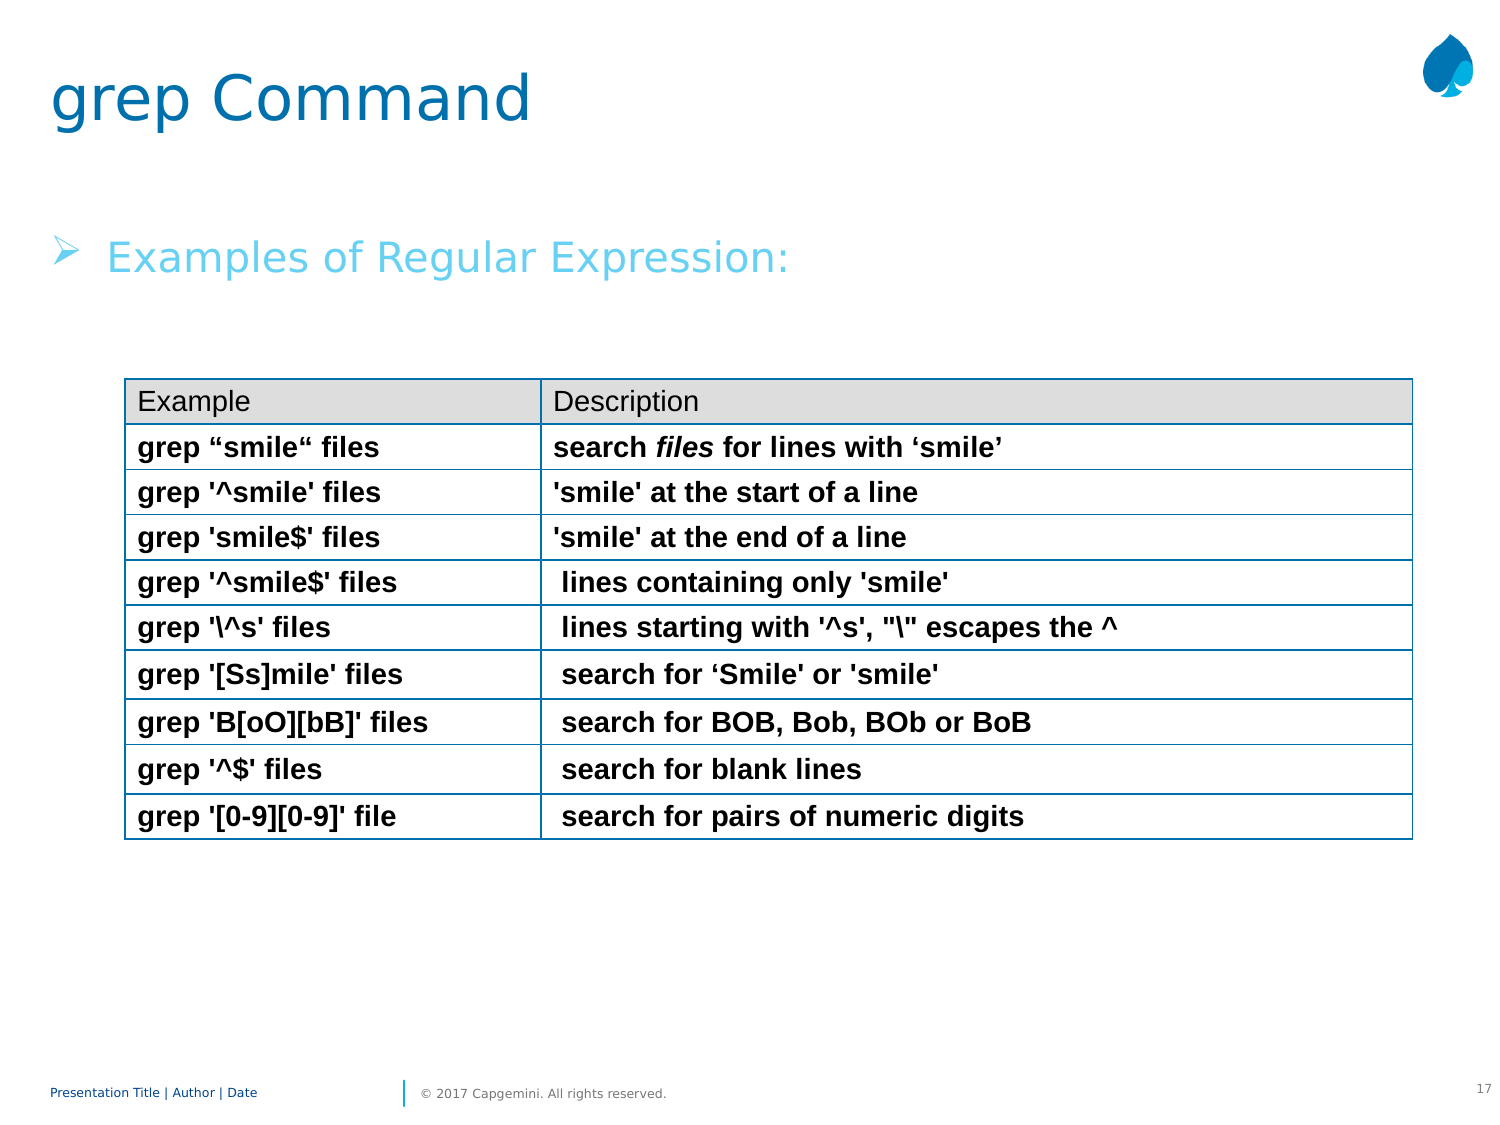

# grep Command
Examples of Regular Expression:
| Example | Description |
| --- | --- |
| grep “smile“ files | search files for lines with ‘smile’ |
| grep '^smile' files | 'smile' at the start of a line |
| grep 'smile$' files | 'smile' at the end of a line |
| grep '^smile$' files | lines containing only 'smile' |
| grep '\^s' files | lines starting with '^s', "\" escapes the ^ |
| grep '[Ss]mile' files | search for ‘Smile' or 'smile' |
| grep 'B[oO][bB]' files | search for BOB, Bob, BOb or BoB |
| grep '^$' files | search for blank lines |
| grep '[0-9][0-9]' file | search for pairs of numeric digits |